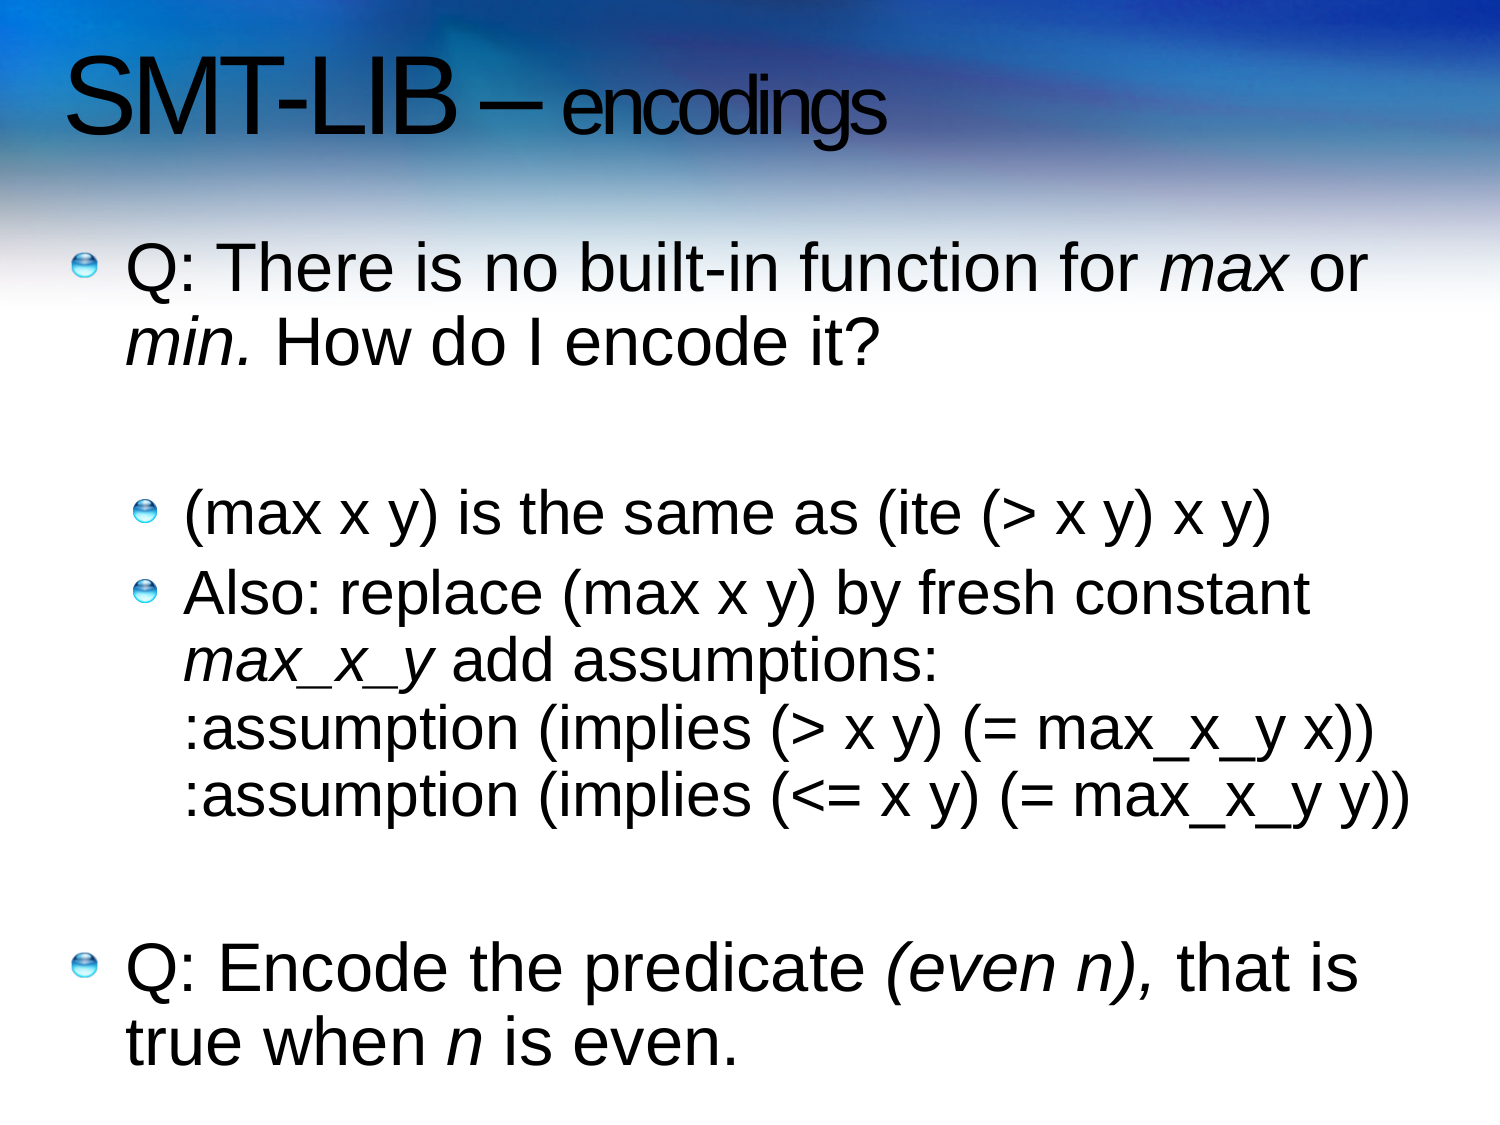

# SMT-LIB – encodings
Q: There is no built-in function for max or min. How do I encode it?

(max x y) is the same as (ite (> x y) x y)
Also: replace (max x y) by fresh constant max_x_y add assumptions:
:assumption (implies (> x y) (= max_x_y x))
:assumption (implies (<= x y) (= max_x_y y))

Q: Encode the predicate (even n), that is true when n is even.